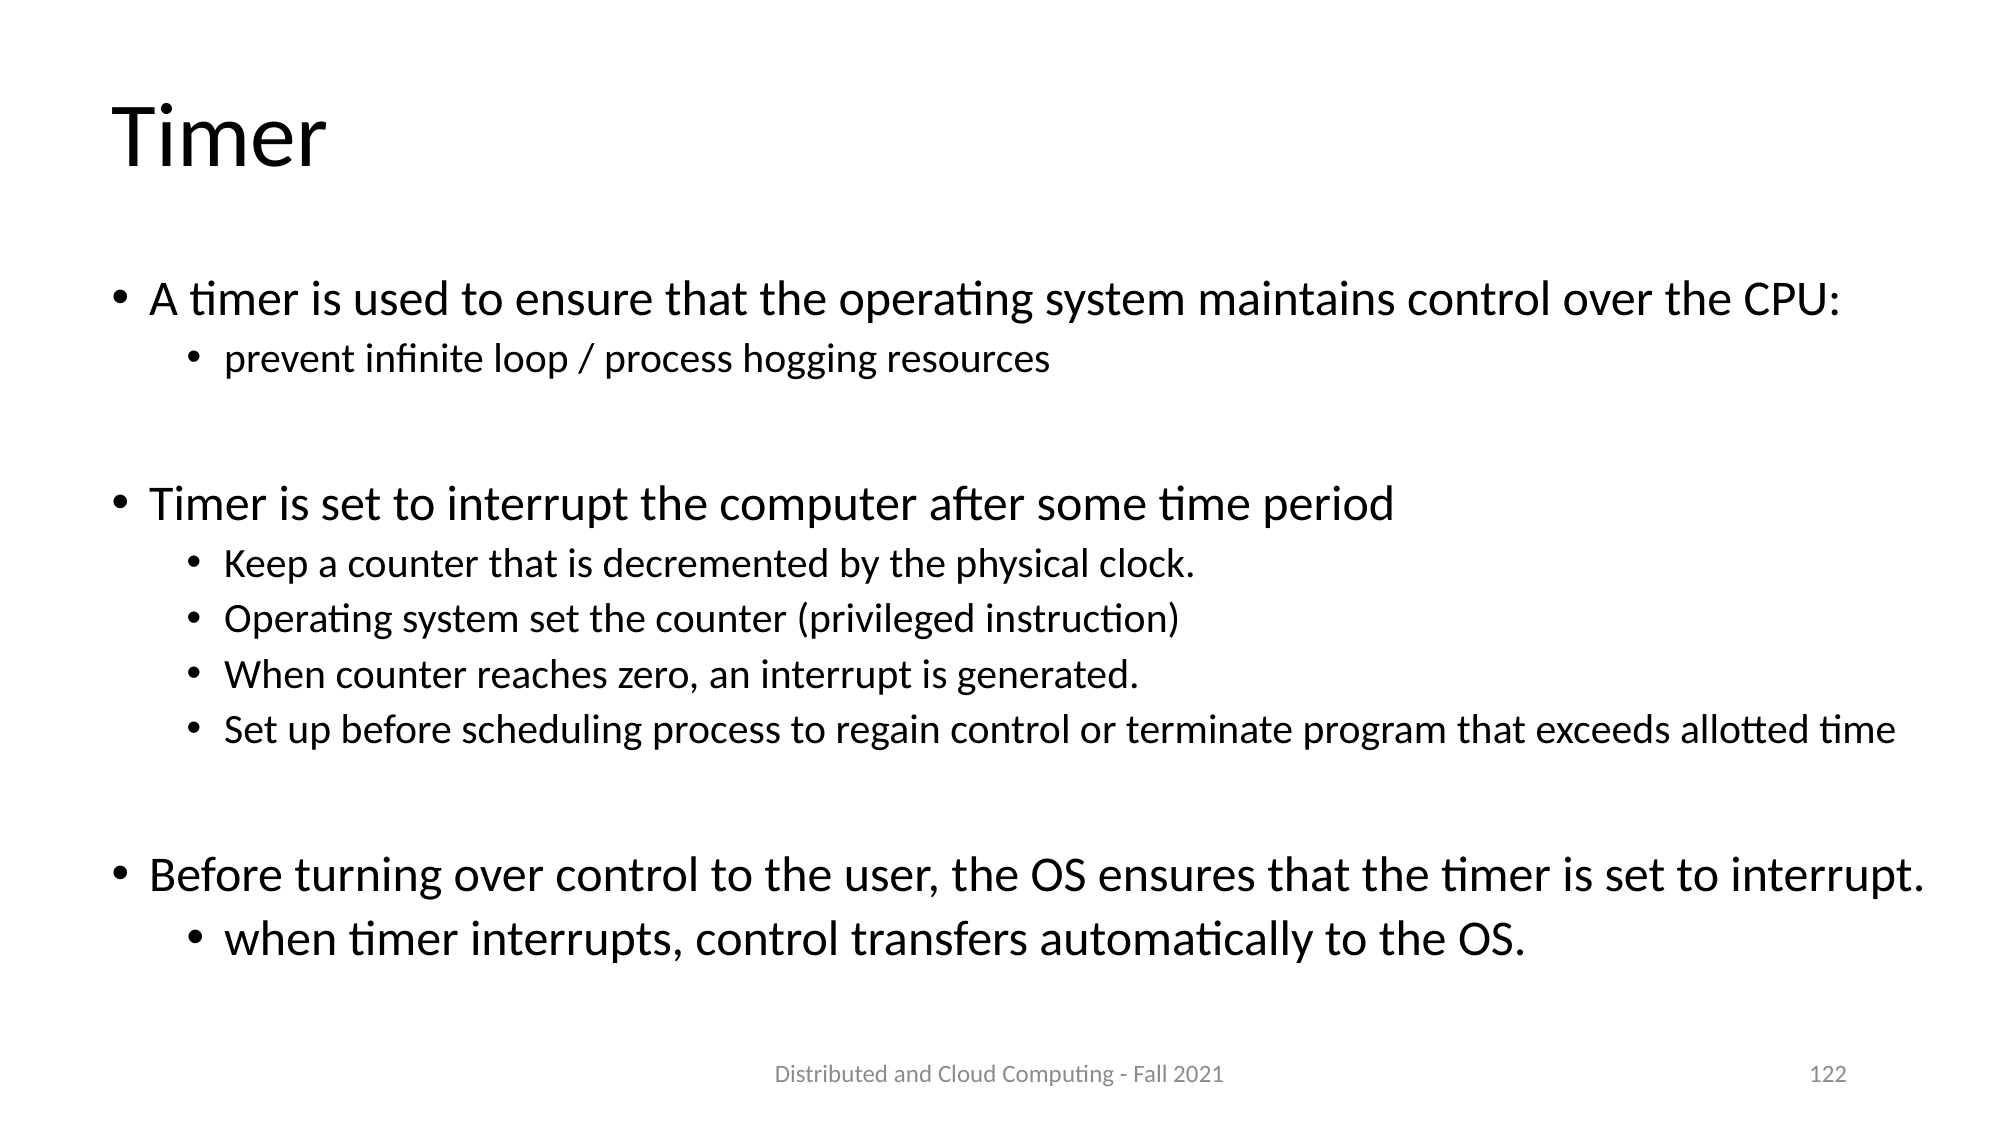

# Timer
A timer is used to ensure that the operating system maintains control over the CPU:
prevent infinite loop / process hogging resources

Timer is set to interrupt the computer after some time period
Keep a counter that is decremented by the physical clock.
Operating system set the counter (privileged instruction)
When counter reaches zero, an interrupt is generated.
Set up before scheduling process to regain control or terminate program that exceeds allotted time

Before turning over control to the user, the OS ensures that the timer is set to interrupt.
when timer interrupts, control transfers automatically to the OS.
Distributed and Cloud Computing - Fall 2021
122